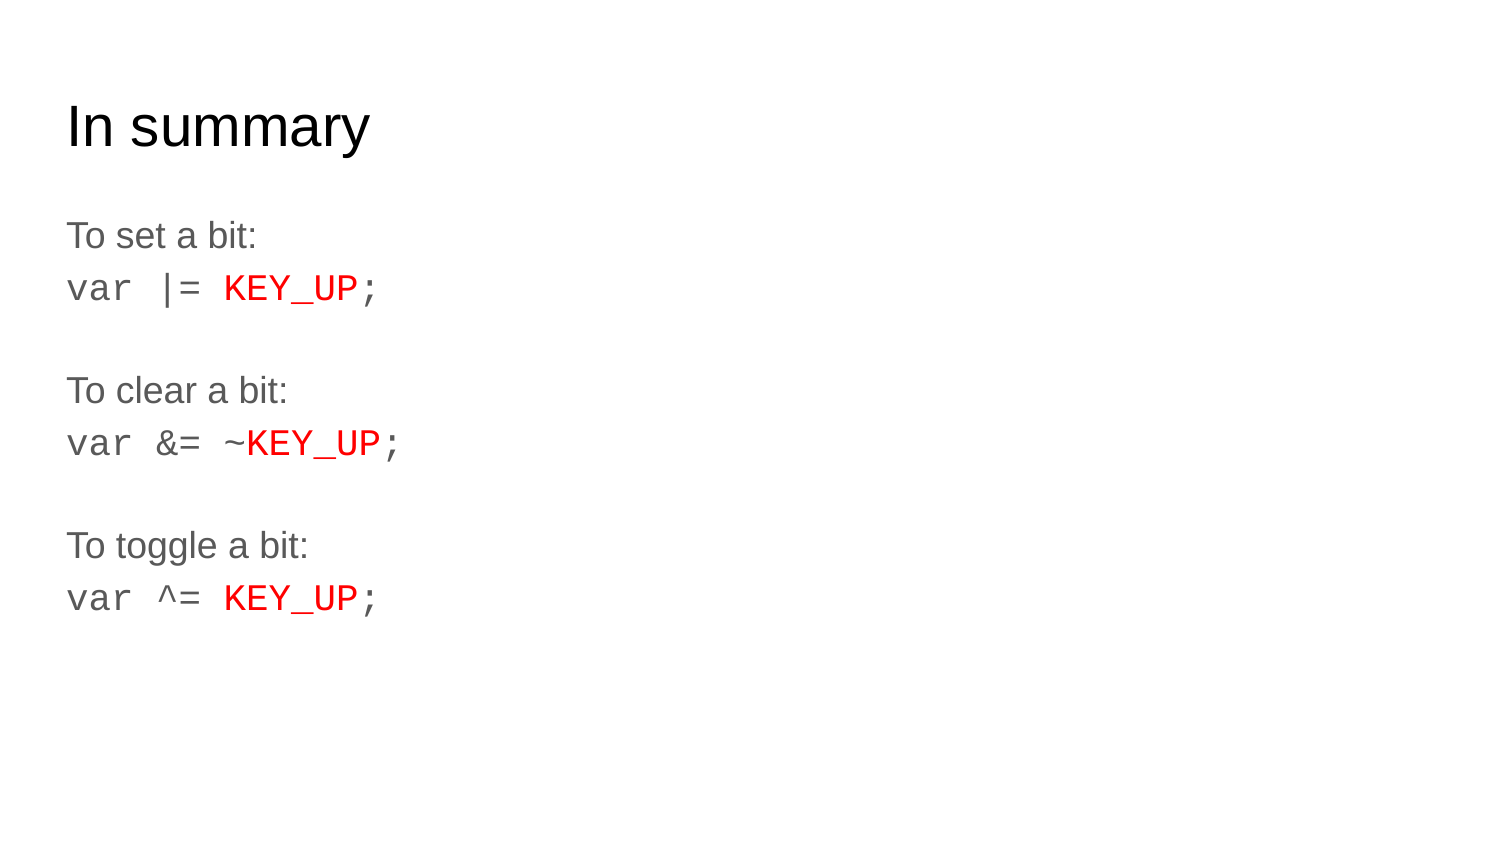

# In summary
To set a bit:
var |= KEY_UP;
To clear a bit:
var &= ~KEY_UP;
To toggle a bit:
var ^= KEY_UP;